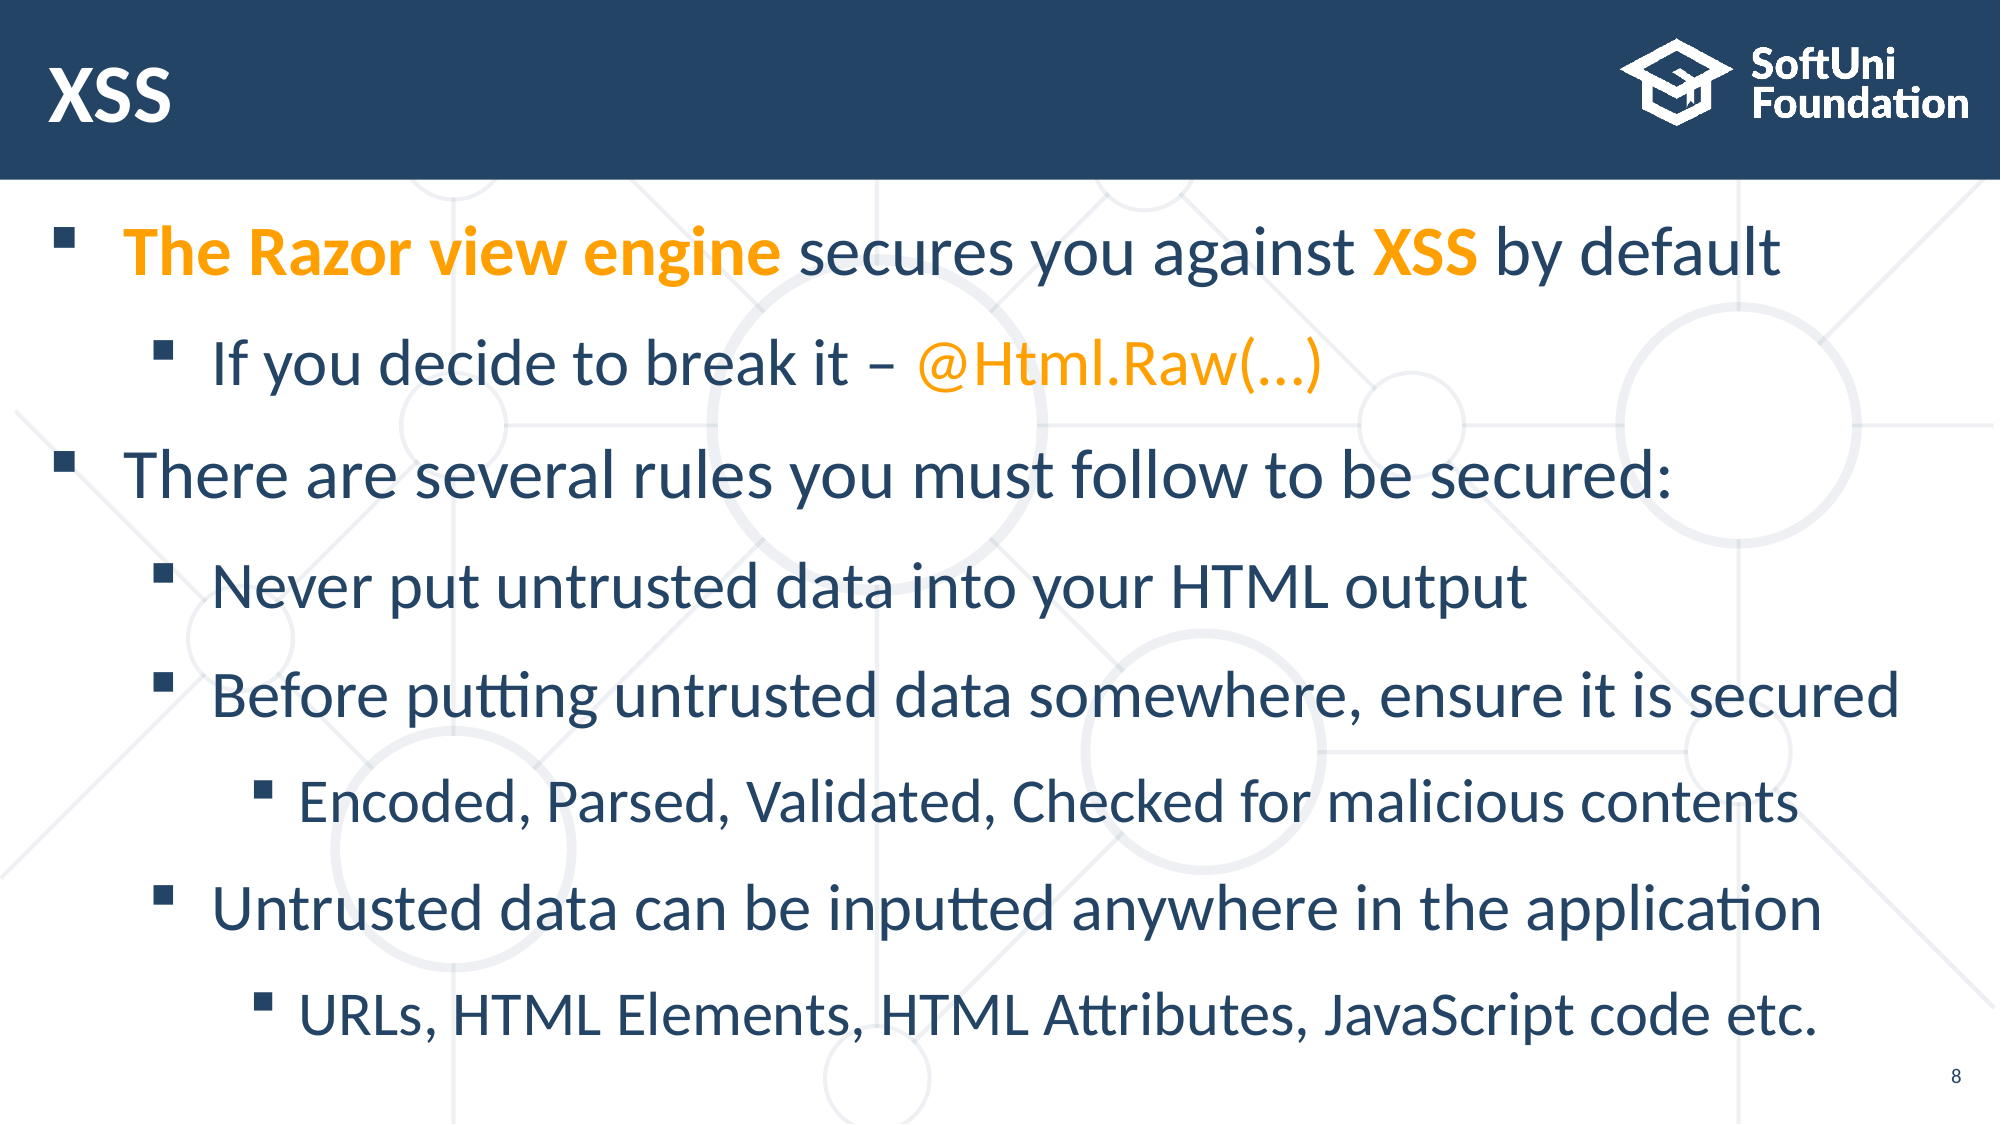

# XSS
The Razor view engine secures you against XSS by default
If you decide to break it – @Html.Raw(…)
There are several rules you must follow to be secured:
Never put untrusted data into your HTML output
Before putting untrusted data somewhere, ensure it is secured
Encoded, Parsed, Validated, Checked for malicious contents
Untrusted data can be inputted anywhere in the application
URLs, HTML Elements, HTML Attributes, JavaScript code etc.

8